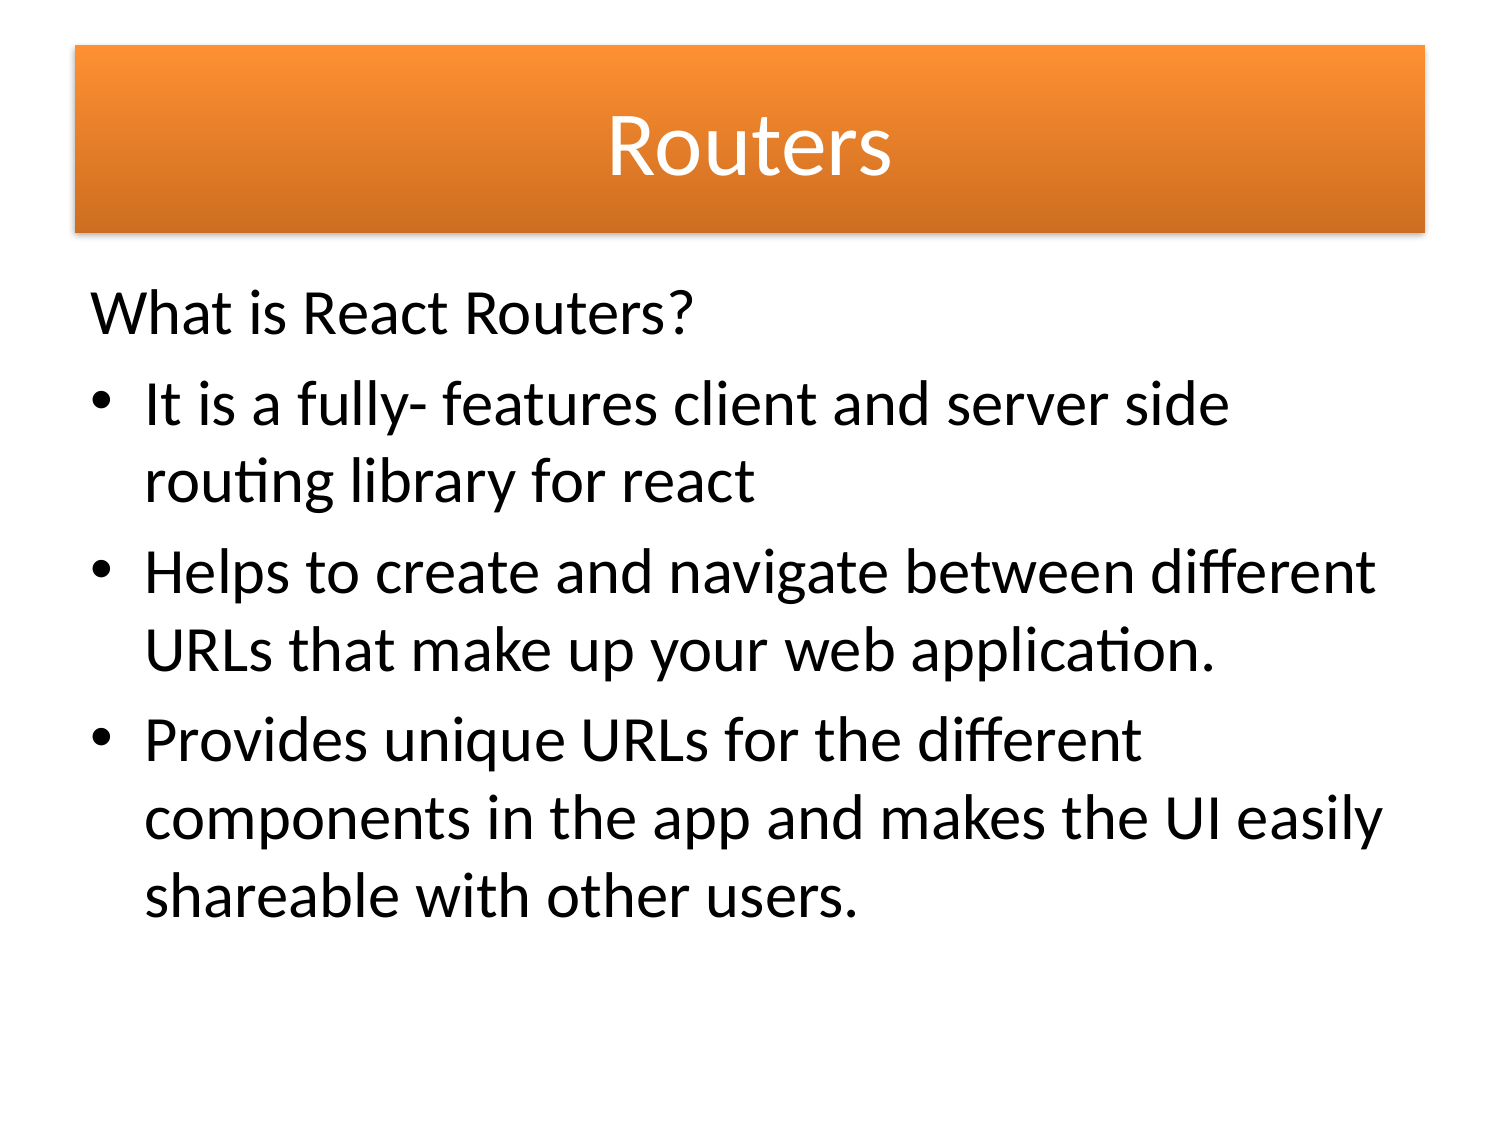

# Routers
What is React Routers?
It is a fully- features client and server side routing library for react
Helps to create and navigate between different URLs that make up your web application.
Provides unique URLs for the different components in the app and makes the UI easily shareable with other users.